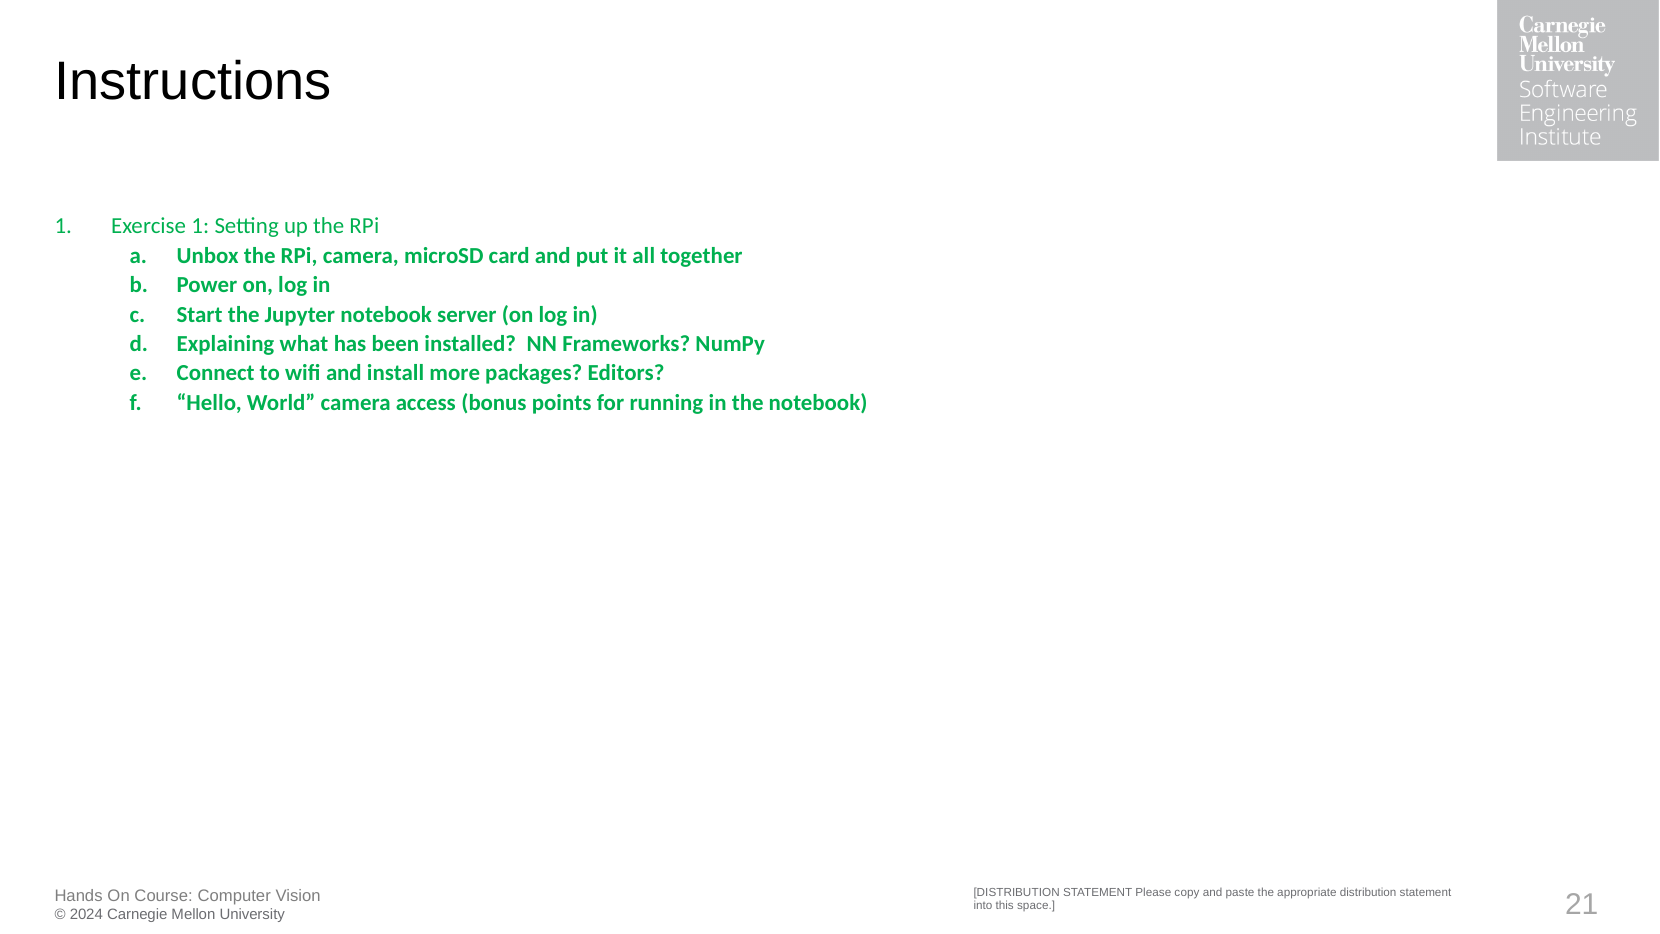

# Instructions
Exercise 1: Setting up the RPi
Unbox the RPi, camera, microSD card and put it all together
Power on, log in
Start the Jupyter notebook server (on log in)
Explaining what has been installed?  NN Frameworks? NumPy
Connect to wifi and install more packages? Editors?
“Hello, World” camera access (bonus points for running in the notebook)